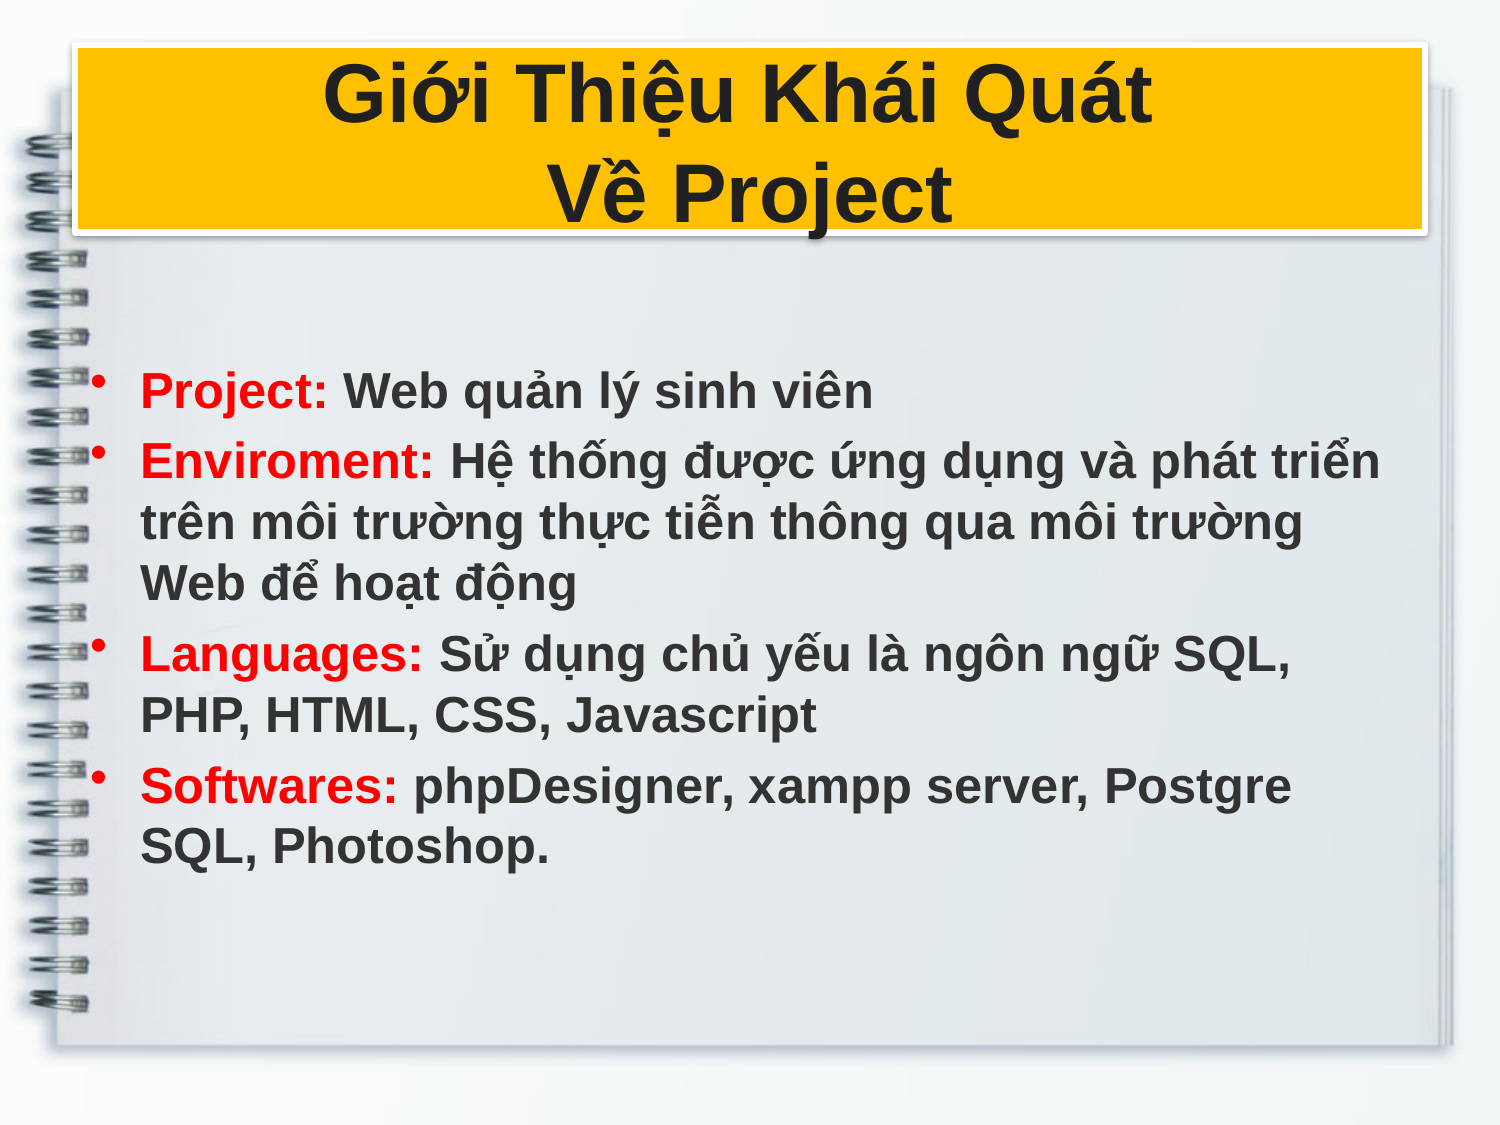

# Giới Thiệu Khái Quát Về Project
Project: Web quản lý sinh viên
Enviroment: Hệ thống được ứng dụng và phát triển trên môi trường thực tiễn thông qua môi trường Web để hoạt động
Languages: Sử dụng chủ yếu là ngôn ngữ SQL, PHP, HTML, CSS, Javascript
Softwares: phpDesigner, xampp server, Postgre SQL, Photoshop.